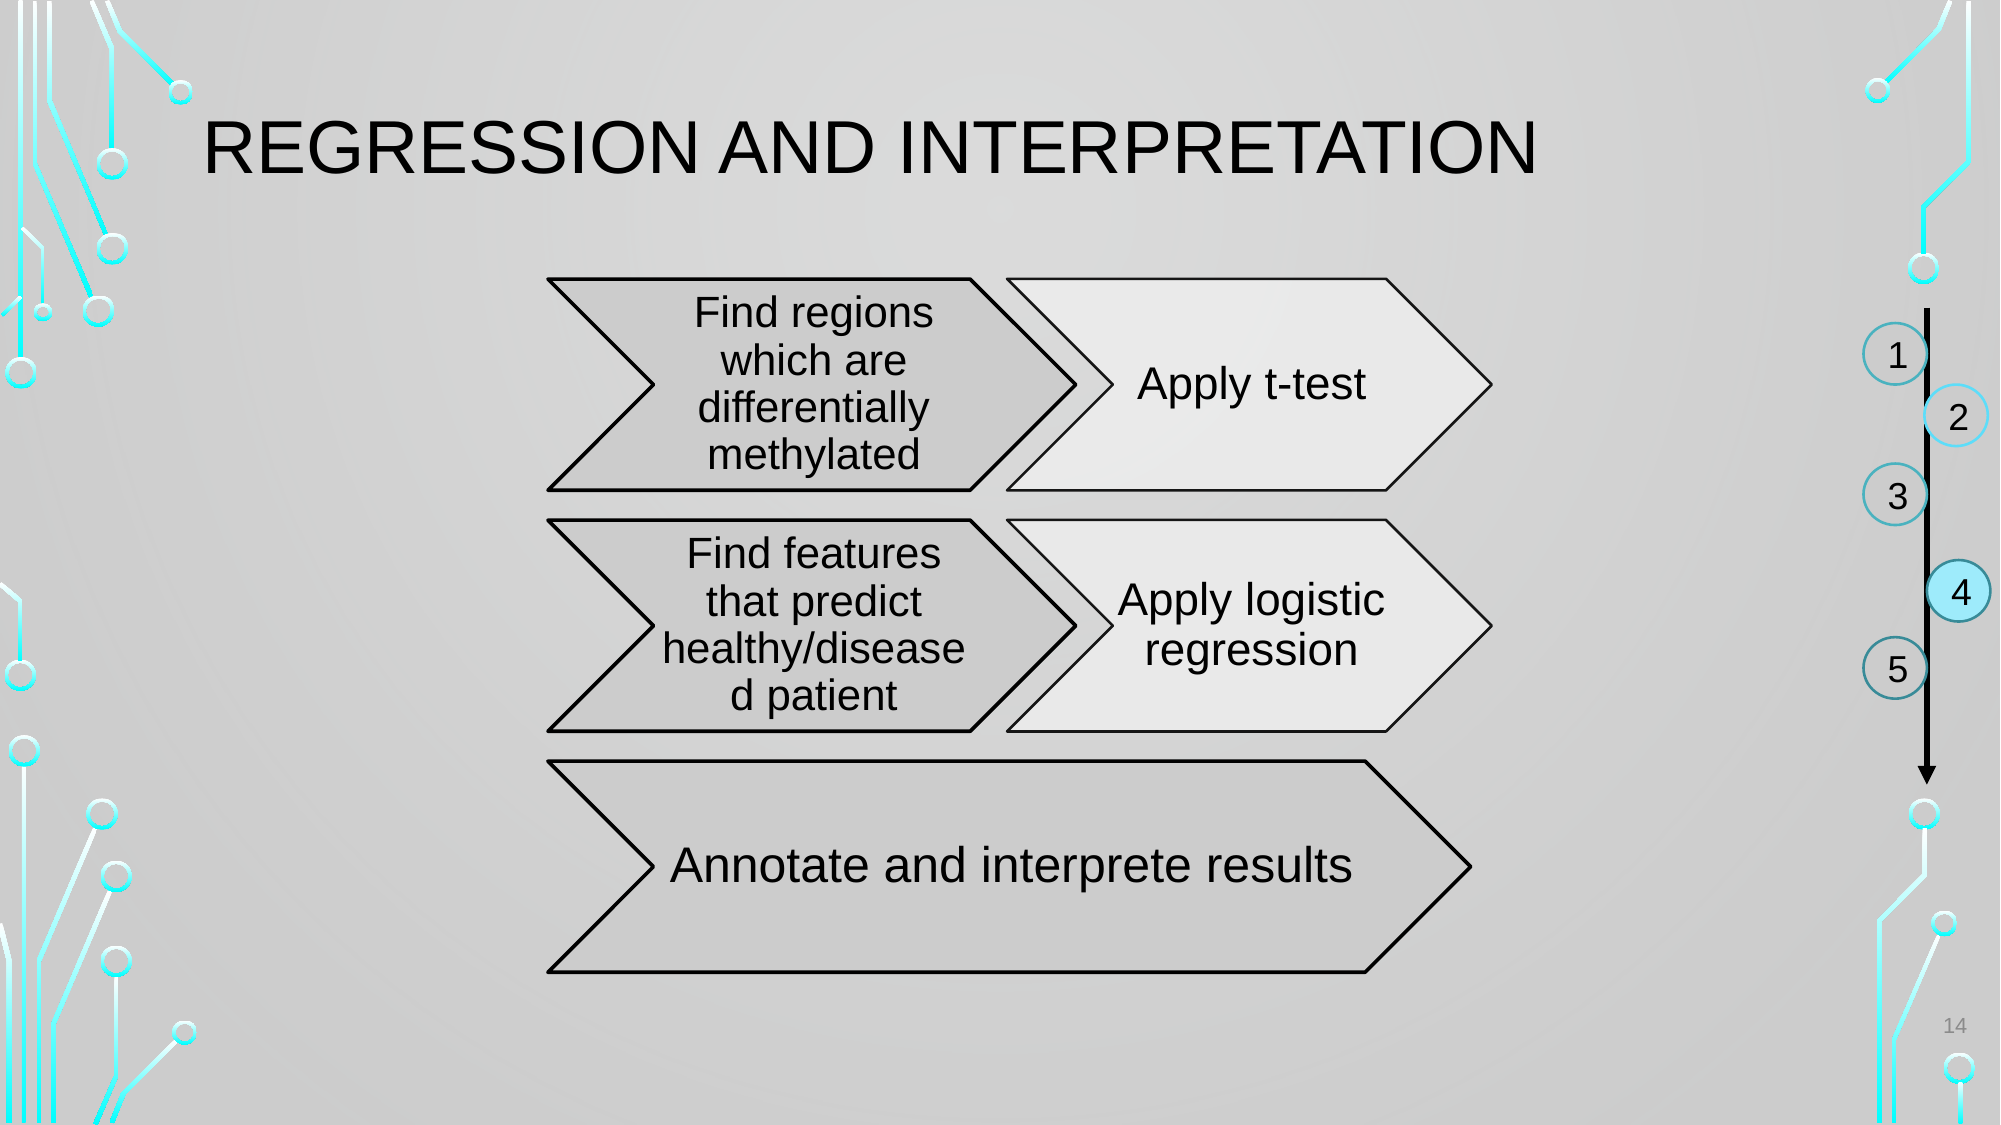

# Regression and interpretation
Find regions which are differentially methylated
Apply t-test
Find features that predict healthy/diseased patient
Apply logistic regression
Annotate and interprete results
1
2
3
4
5
14